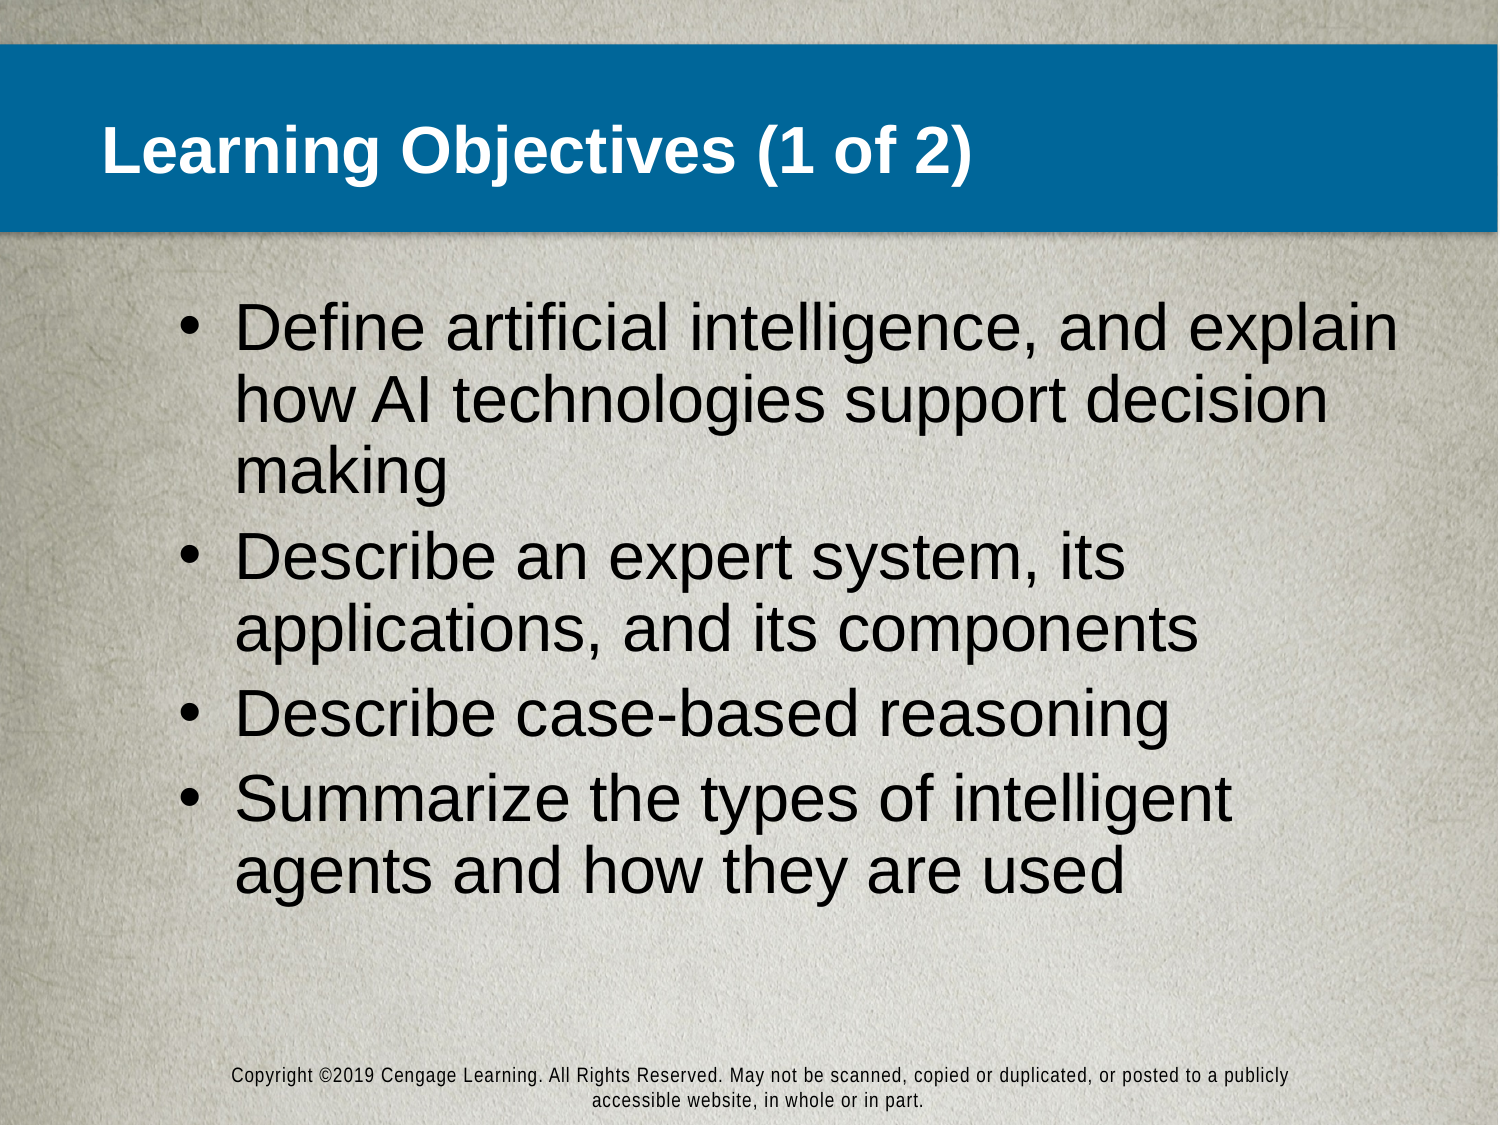

# Learning Objectives (1 of 2)
Define artificial intelligence, and explain how AI technologies support decision making
Describe an expert system, its applications, and its components
Describe case-based reasoning
Summarize the types of intelligent agents and how they are used